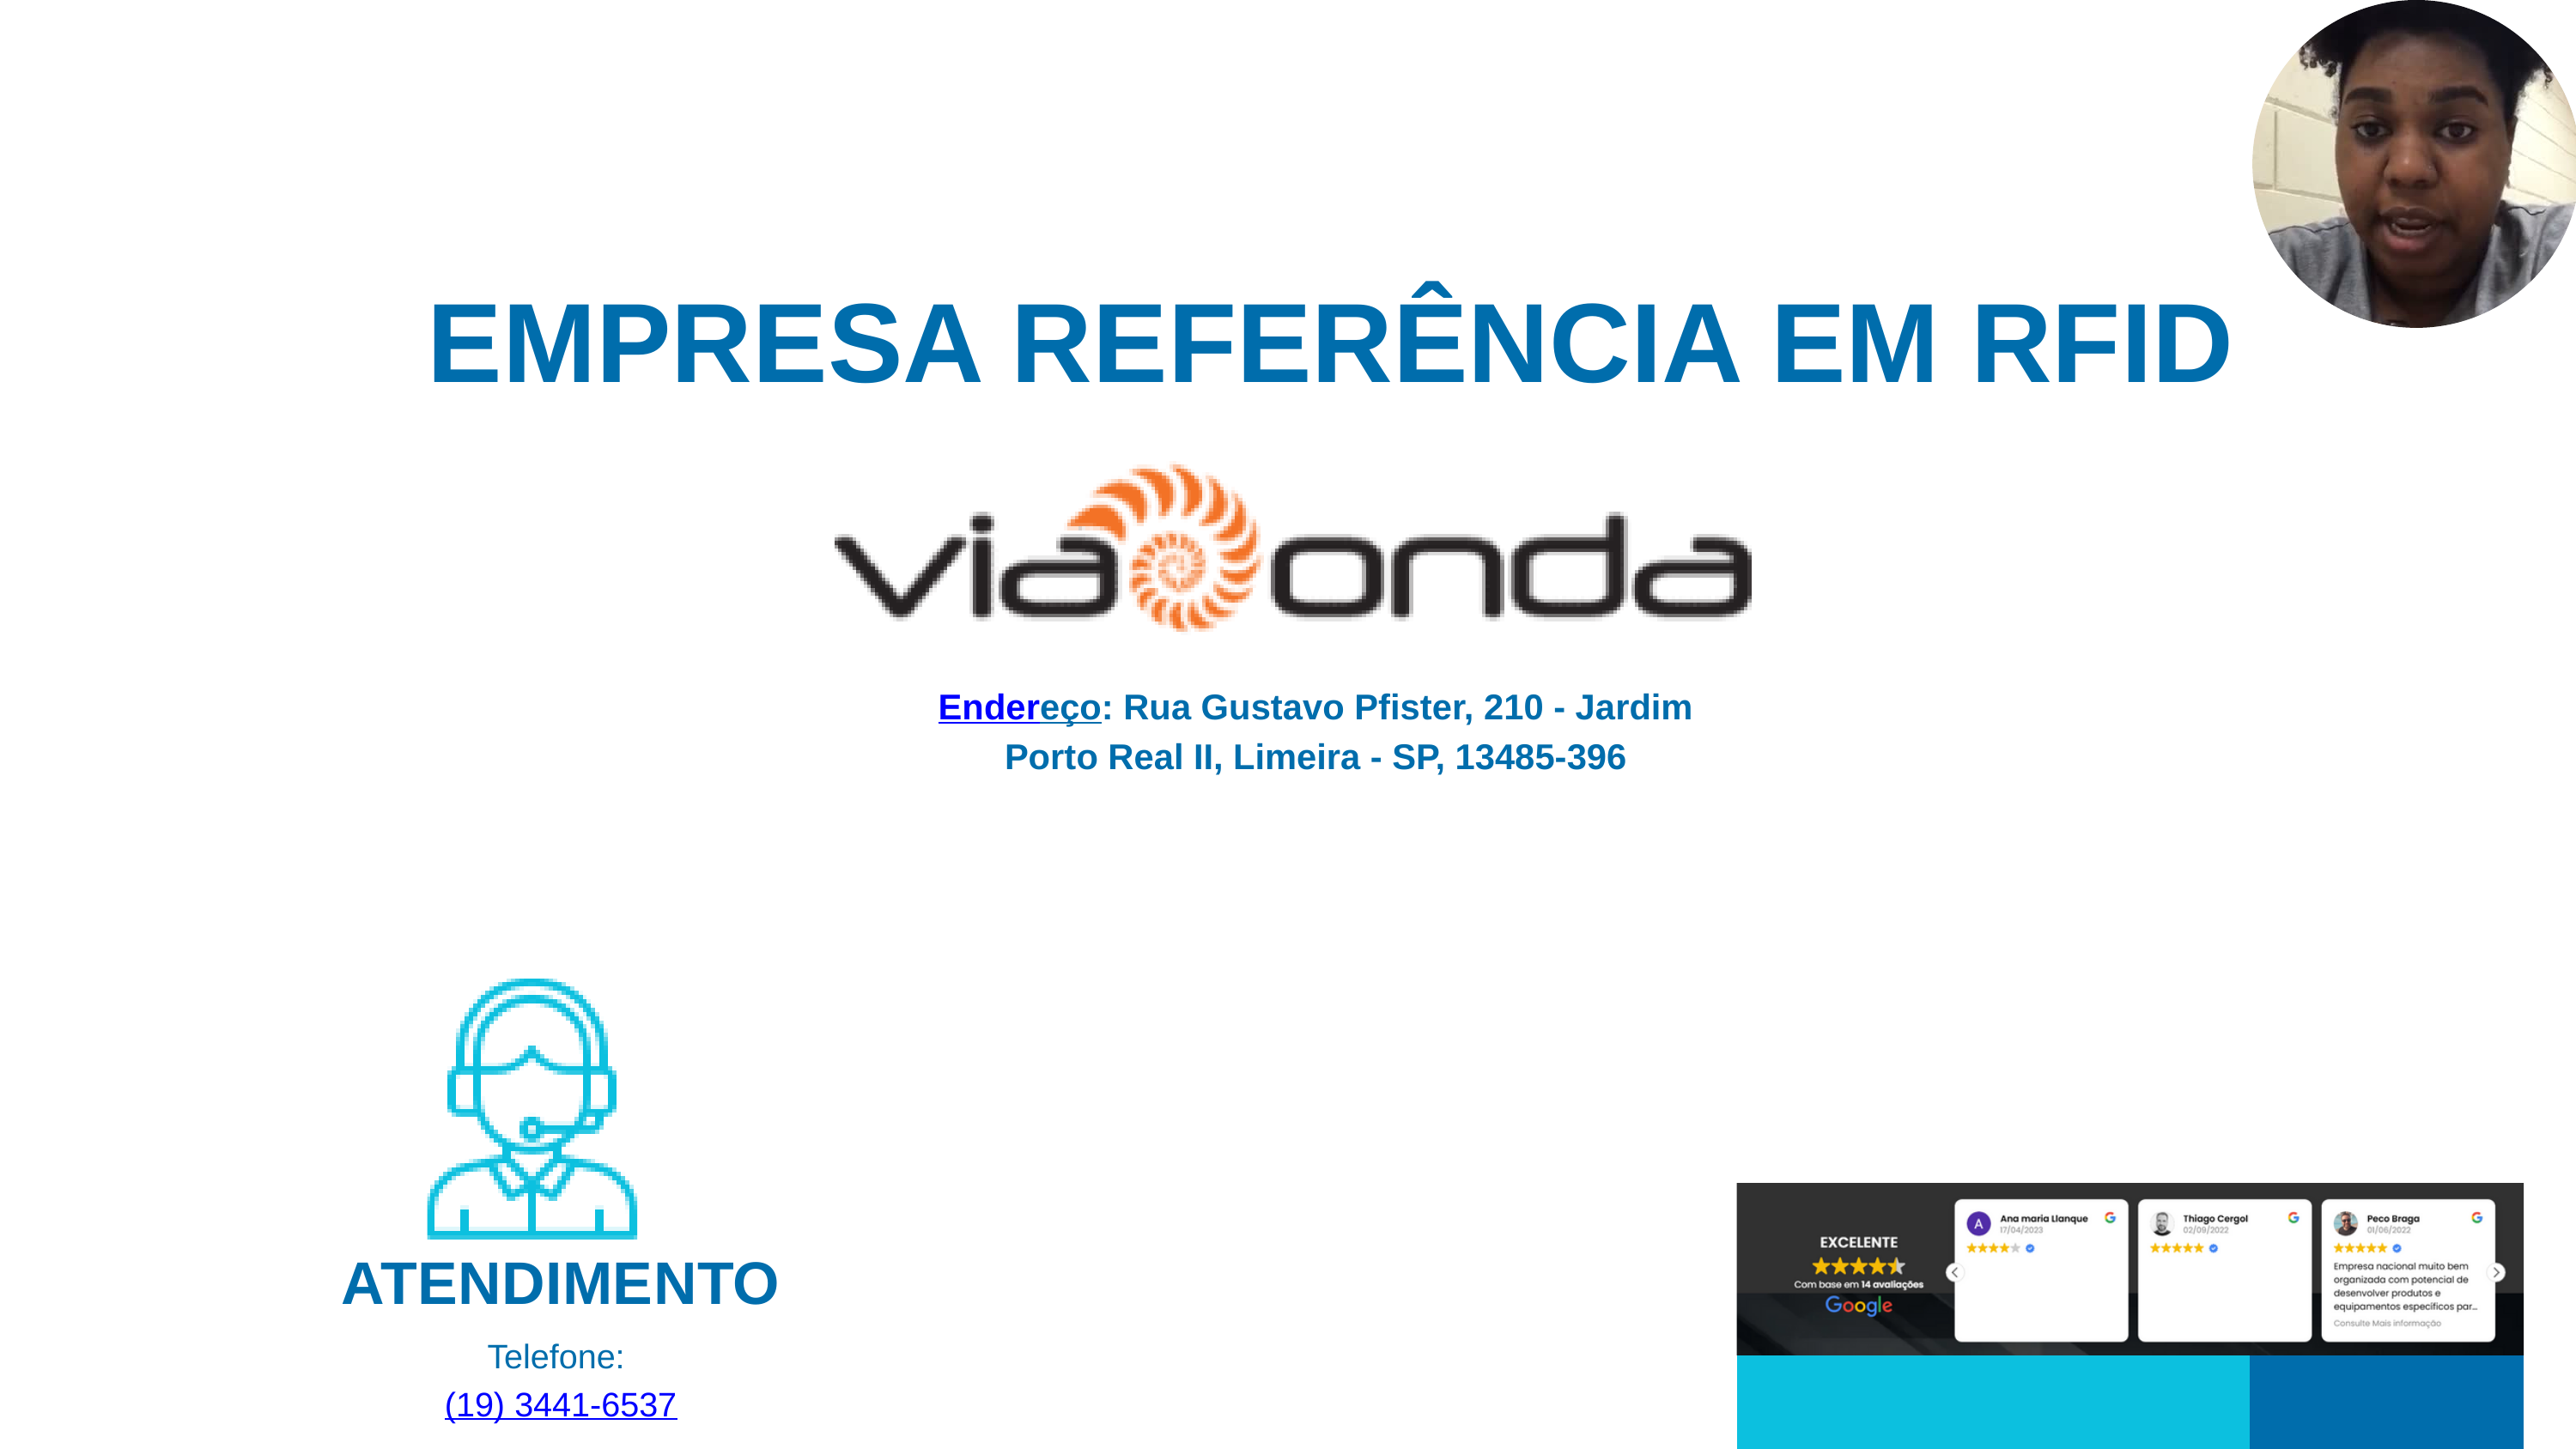

EMPRESA REFERÊNCIA EM RFID

Endereço: Rua Gustavo Pfister, 210 - Jardim Porto Real II, Limeira - SP, 13485-396

ATENDIMENTO
Telefone: (19) 3441-6537